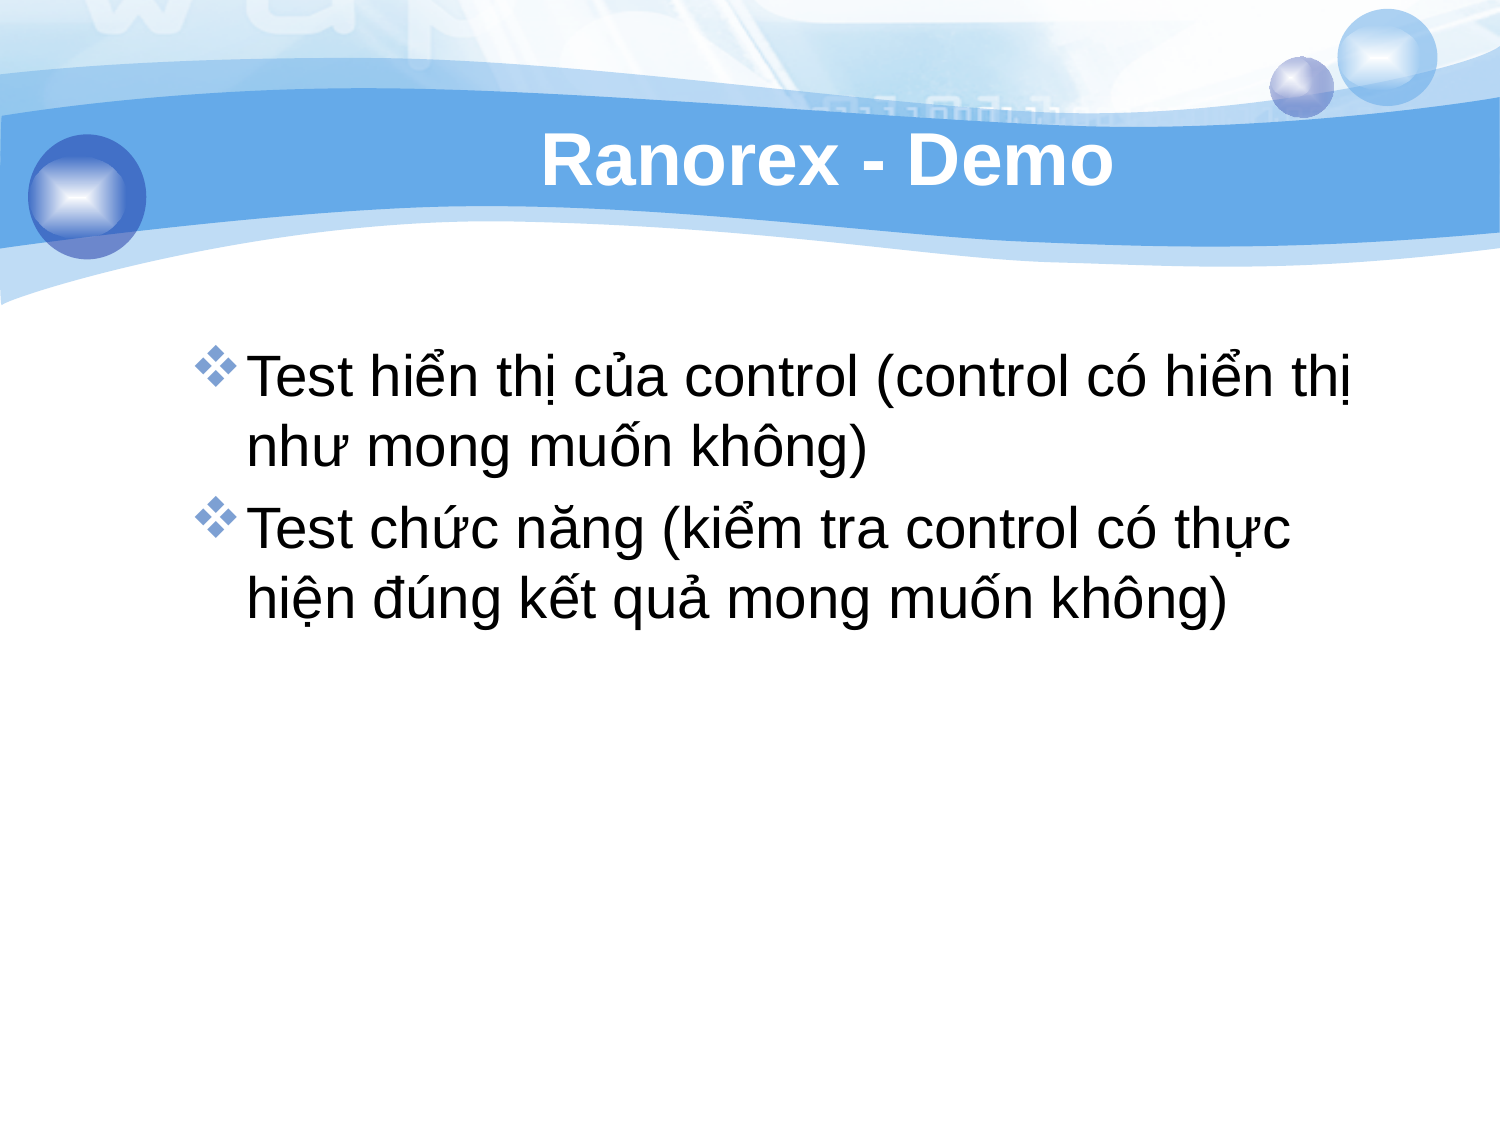

# Ranorex - Demo
Test hiển thị của control (control có hiển thị như mong muốn không)
Test chức năng (kiểm tra control có thực hiện đúng kết quả mong muốn không)